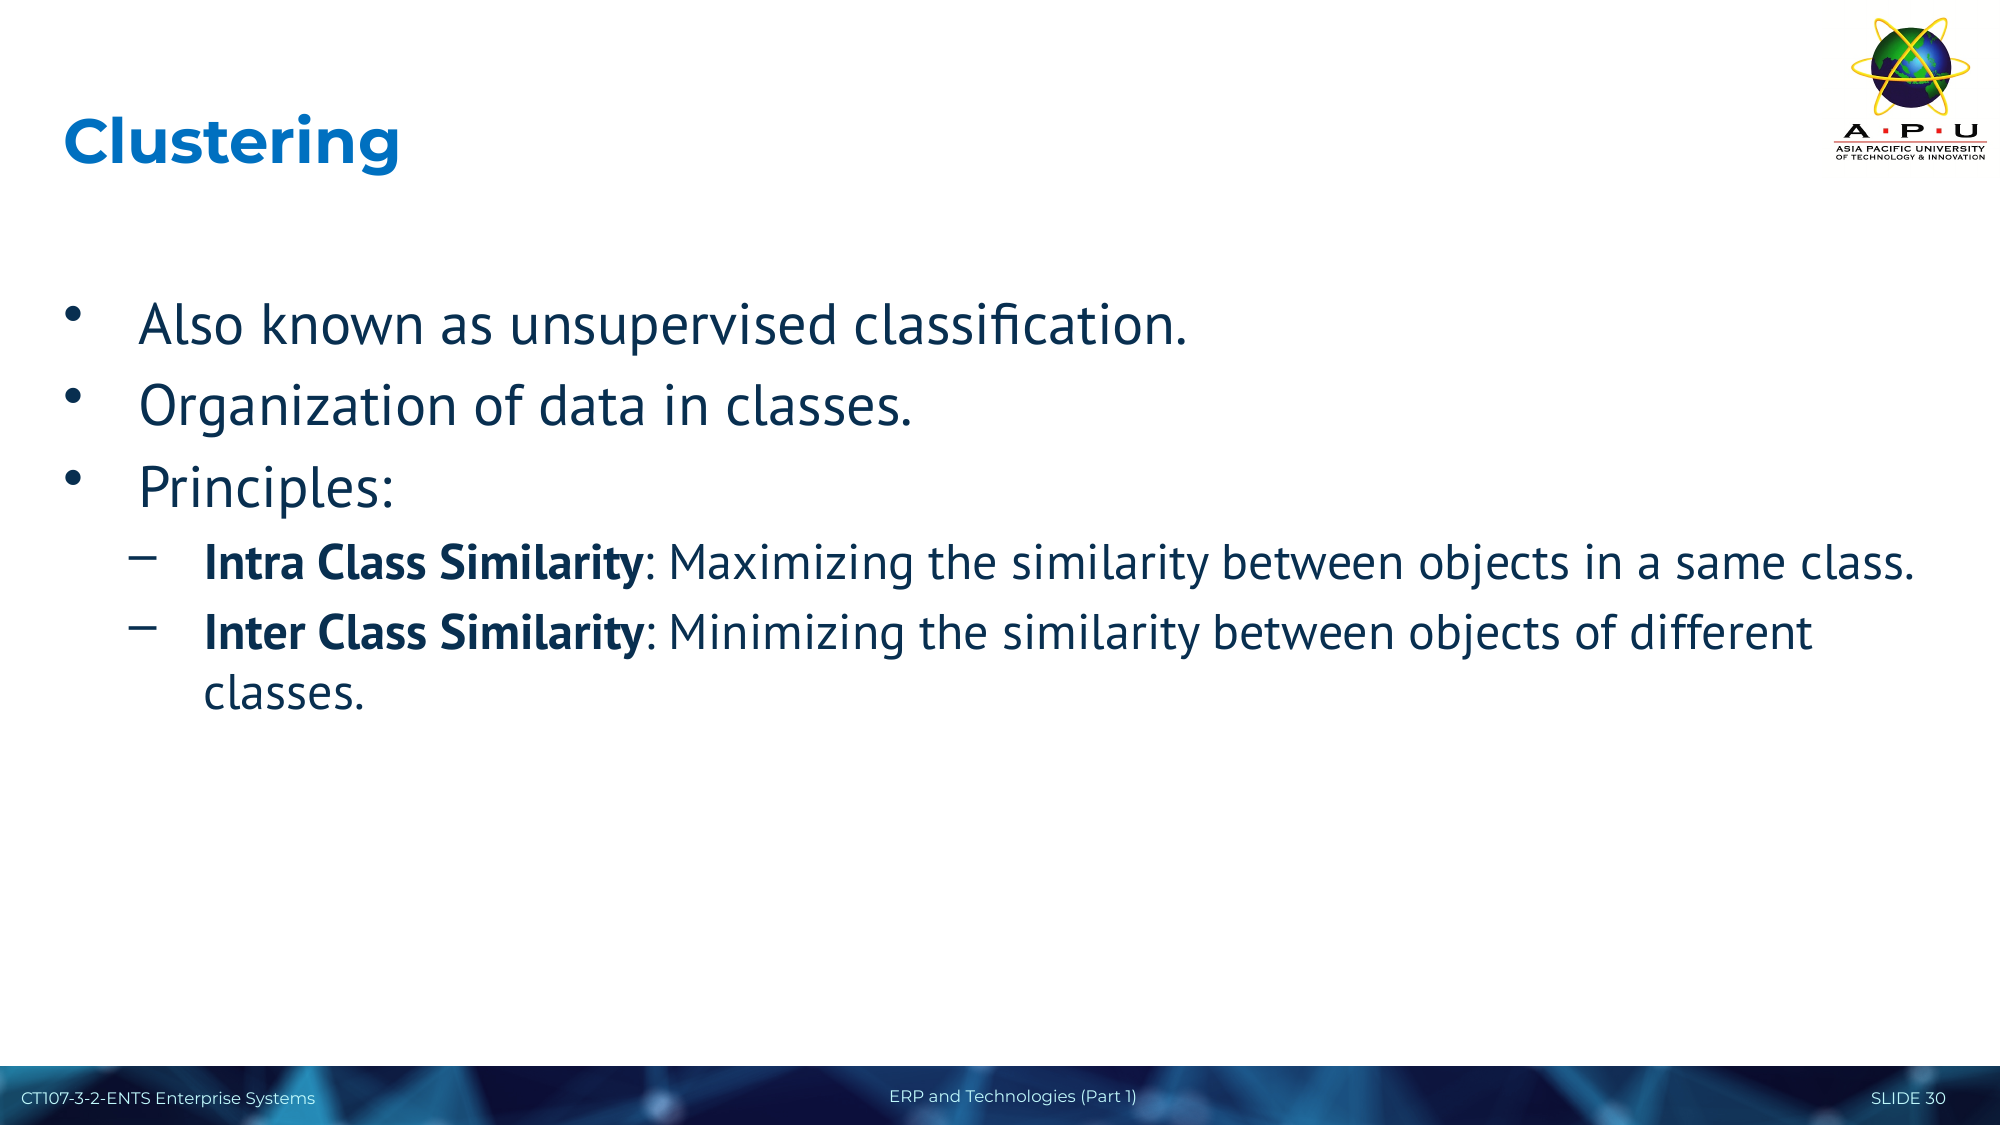

# Clustering
Also known as unsupervised classification.
Organization of data in classes.
Principles:
Intra Class Similarity: Maximizing the similarity between objects in a same class.
Inter Class Similarity: Minimizing the similarity between objects of different classes.